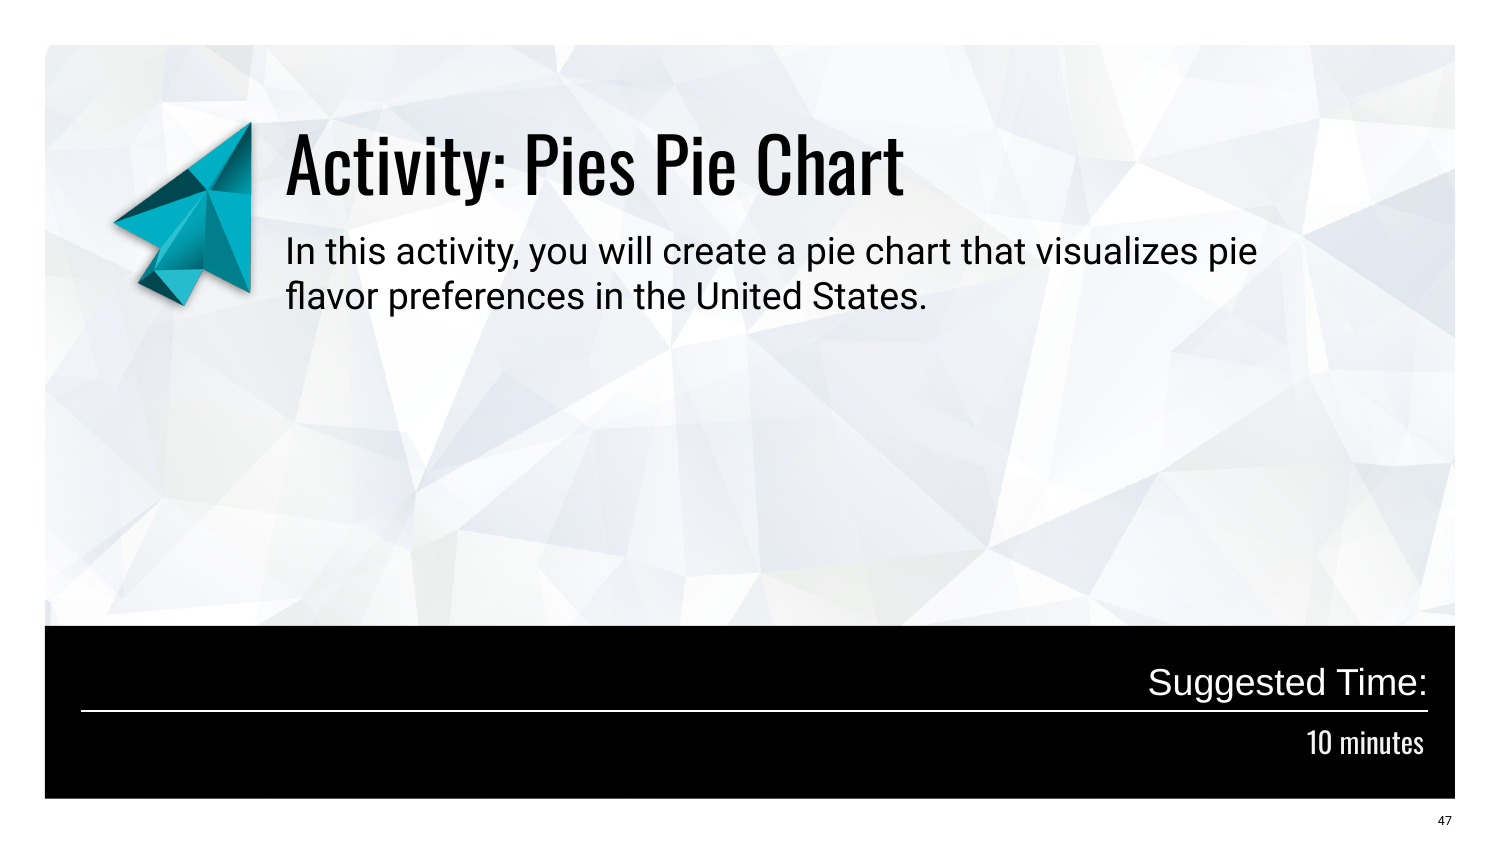

# Activity: Pies Pie Chart
In this activity, you will create a pie chart that visualizes pie flavor preferences in the United States.

10 minutes